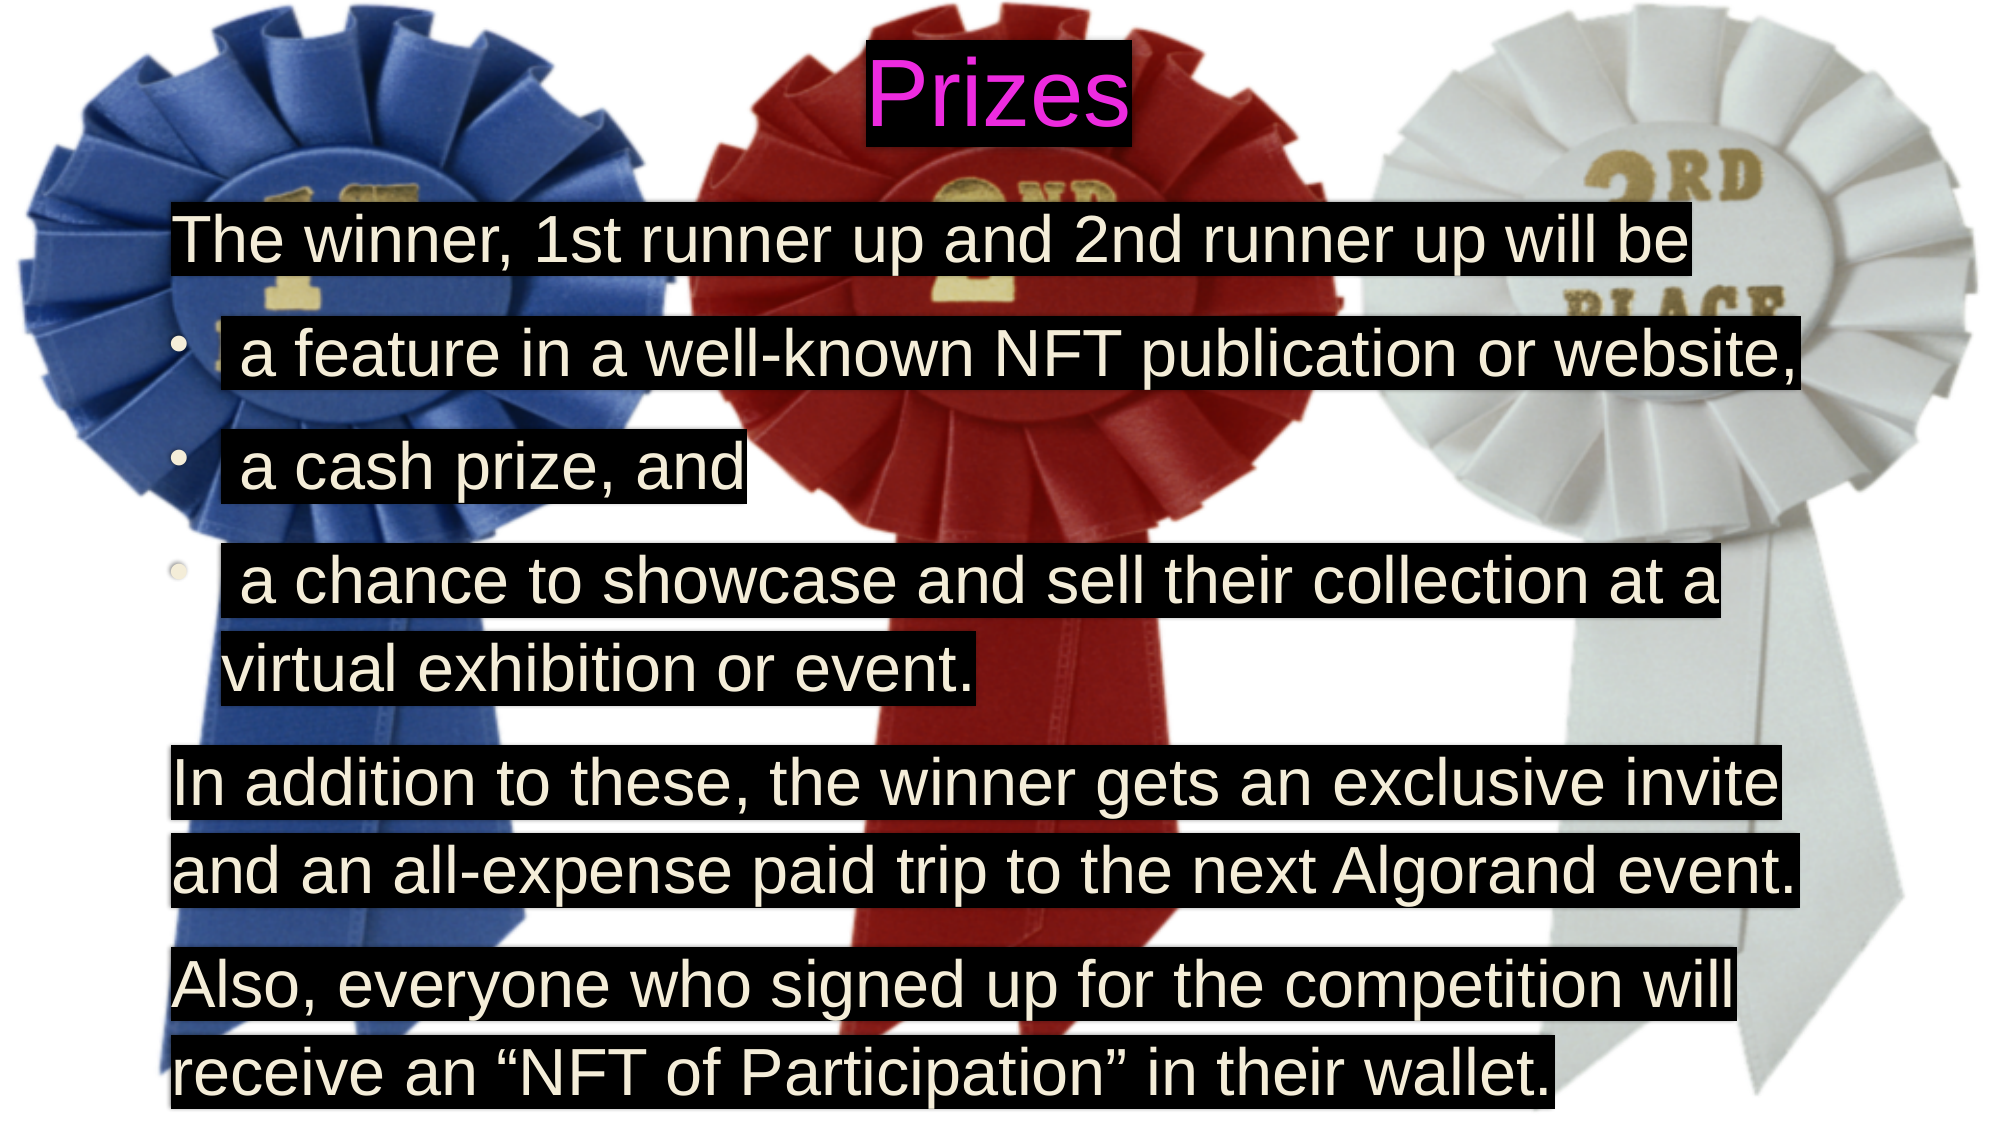

# Prizes
The winner, 1st runner up and 2nd runner up will be
 a feature in a well-known NFT publication or website,
 a cash prize, and
 a chance to showcase and sell their collection at a virtual exhibition or event.
In addition to these, the winner gets an exclusive invite and an all-expense paid trip to the next Algorand event.
Also, everyone who signed up for the competition will receive an “NFT of Participation” in their wallet.